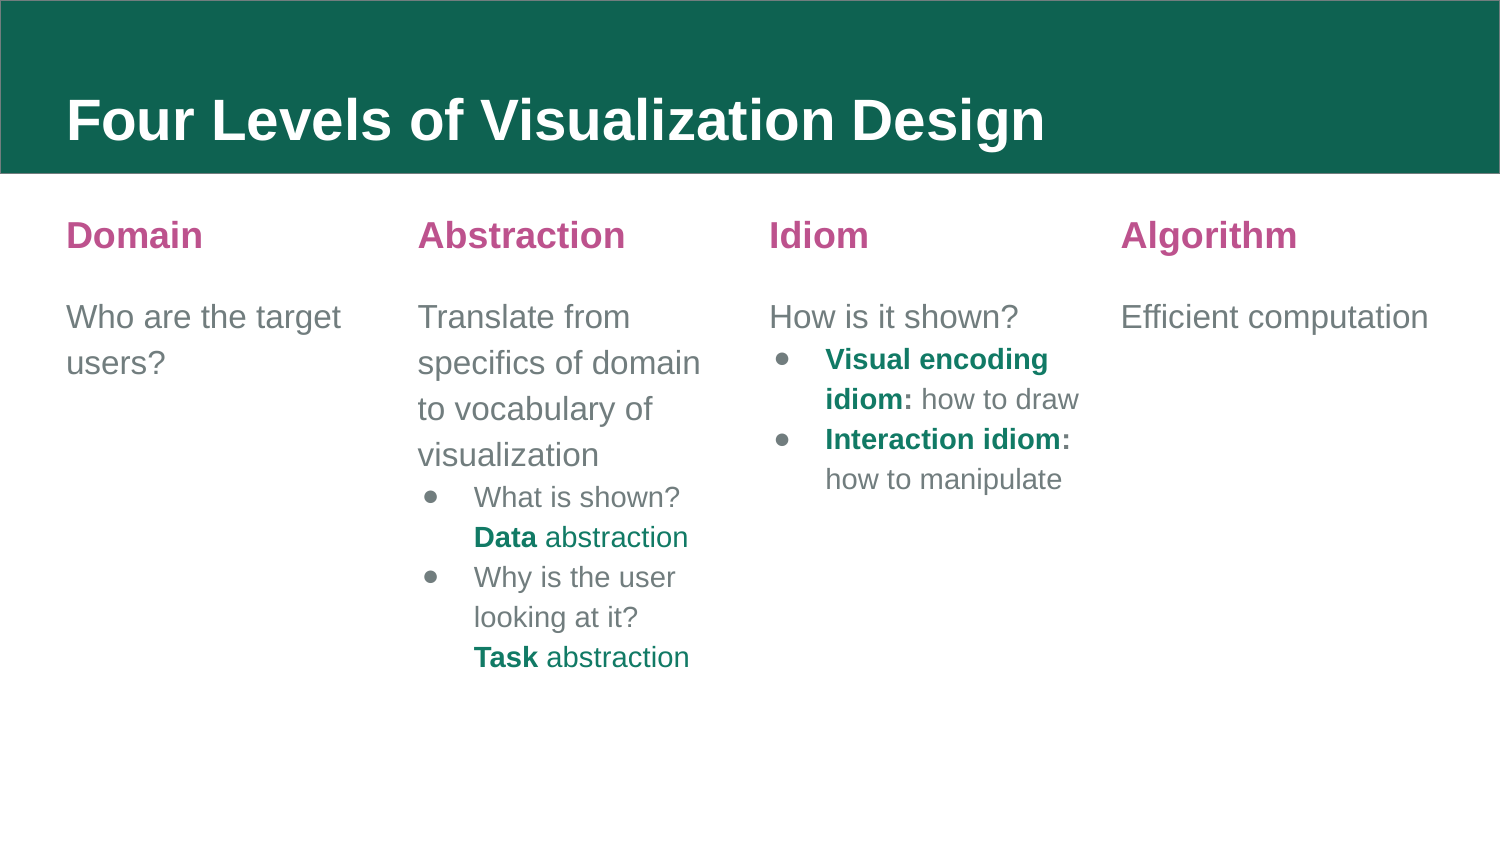

# Four Levels of Visualization Design
Domain
Who are the target users?
Abstraction
Translate from specifics of domain to vocabulary of visualization
What is shown? Data abstraction
Why is the user looking at it?
Task abstraction
Idiom
How is it shown?
Visual encoding idiom: how to draw
Interaction idiom: how to manipulate
Algorithm
Efficient computation